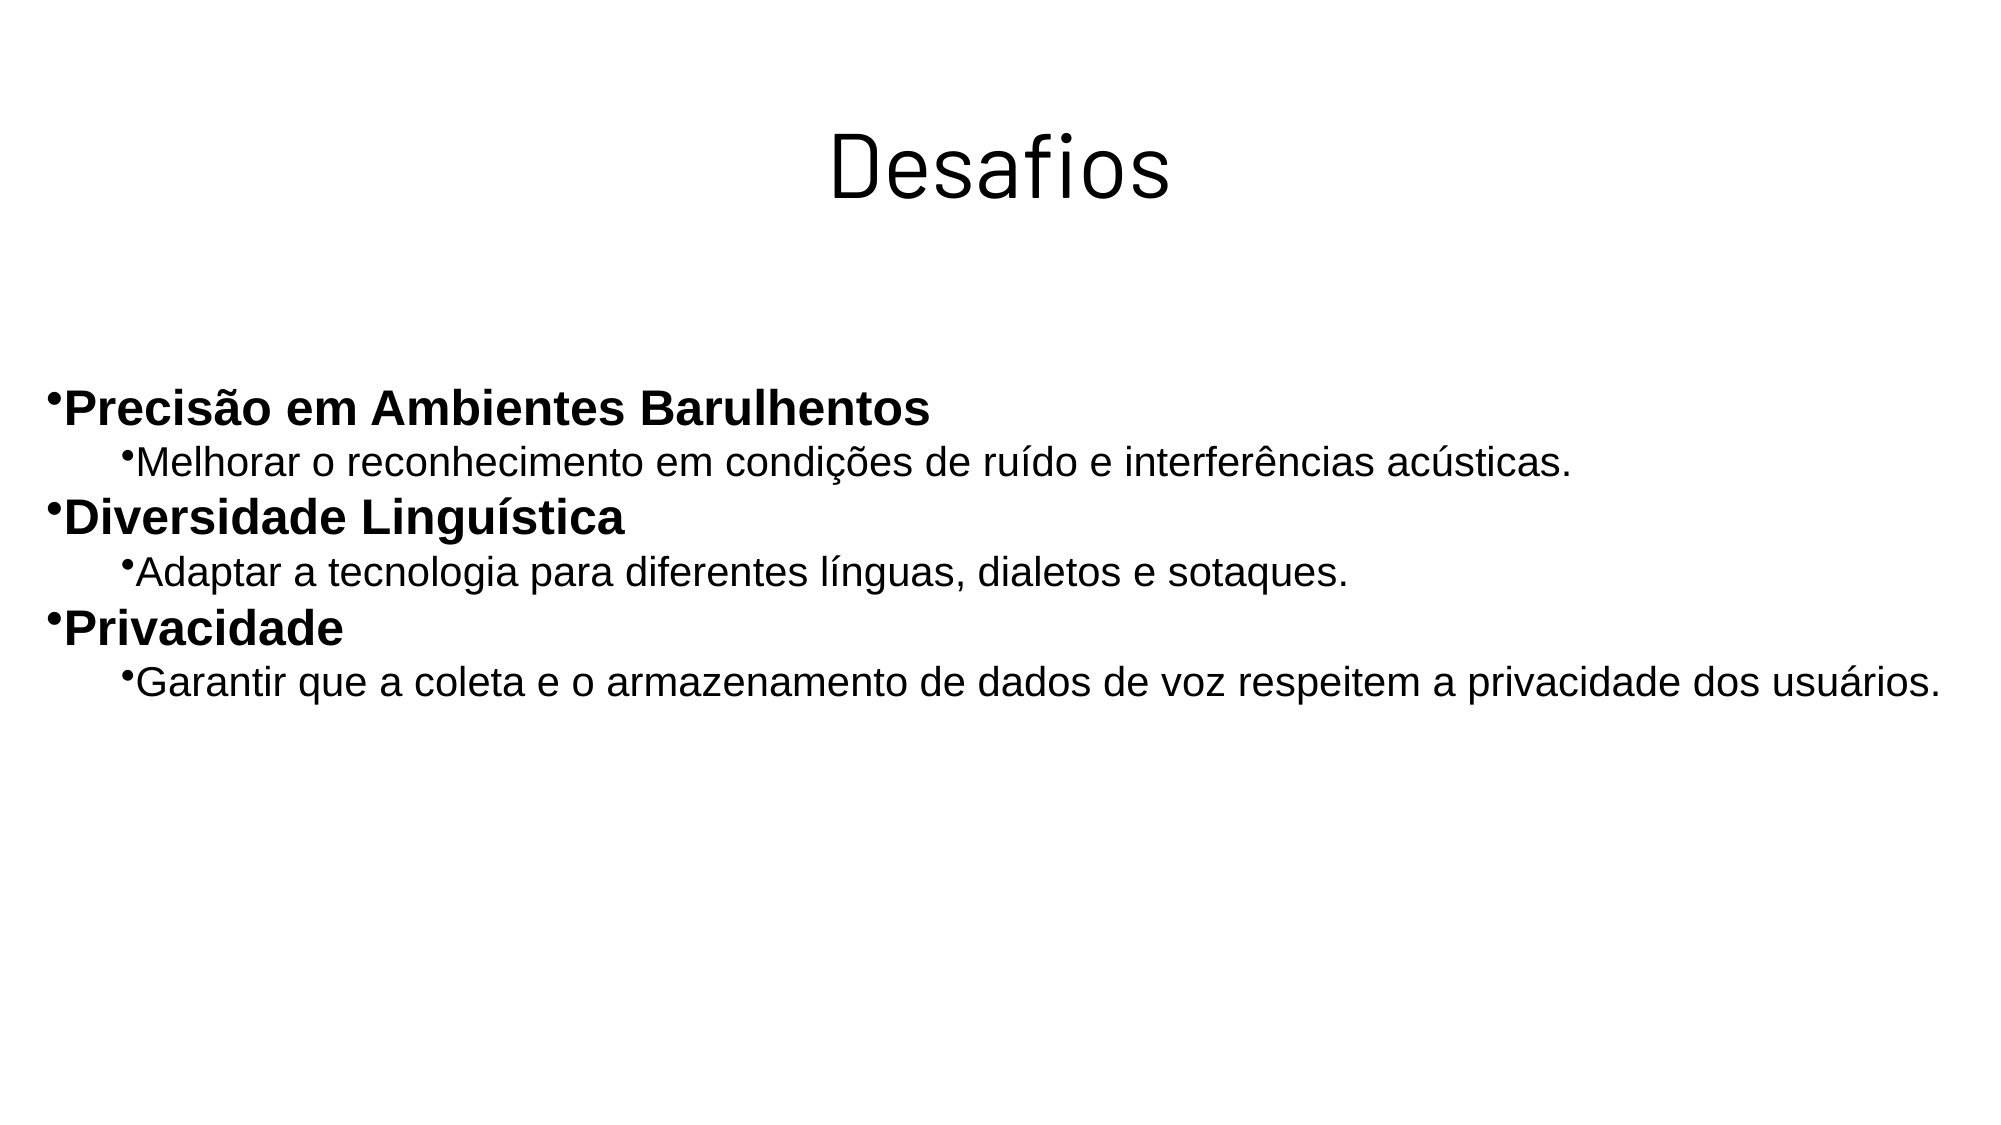

# Desafios
Precisão em Ambientes Barulhentos
Melhorar o reconhecimento em condições de ruído e interferências acústicas.
Diversidade Linguística
Adaptar a tecnologia para diferentes línguas, dialetos e sotaques.
Privacidade
Garantir que a coleta e o armazenamento de dados de voz respeitem a privacidade dos usuários.